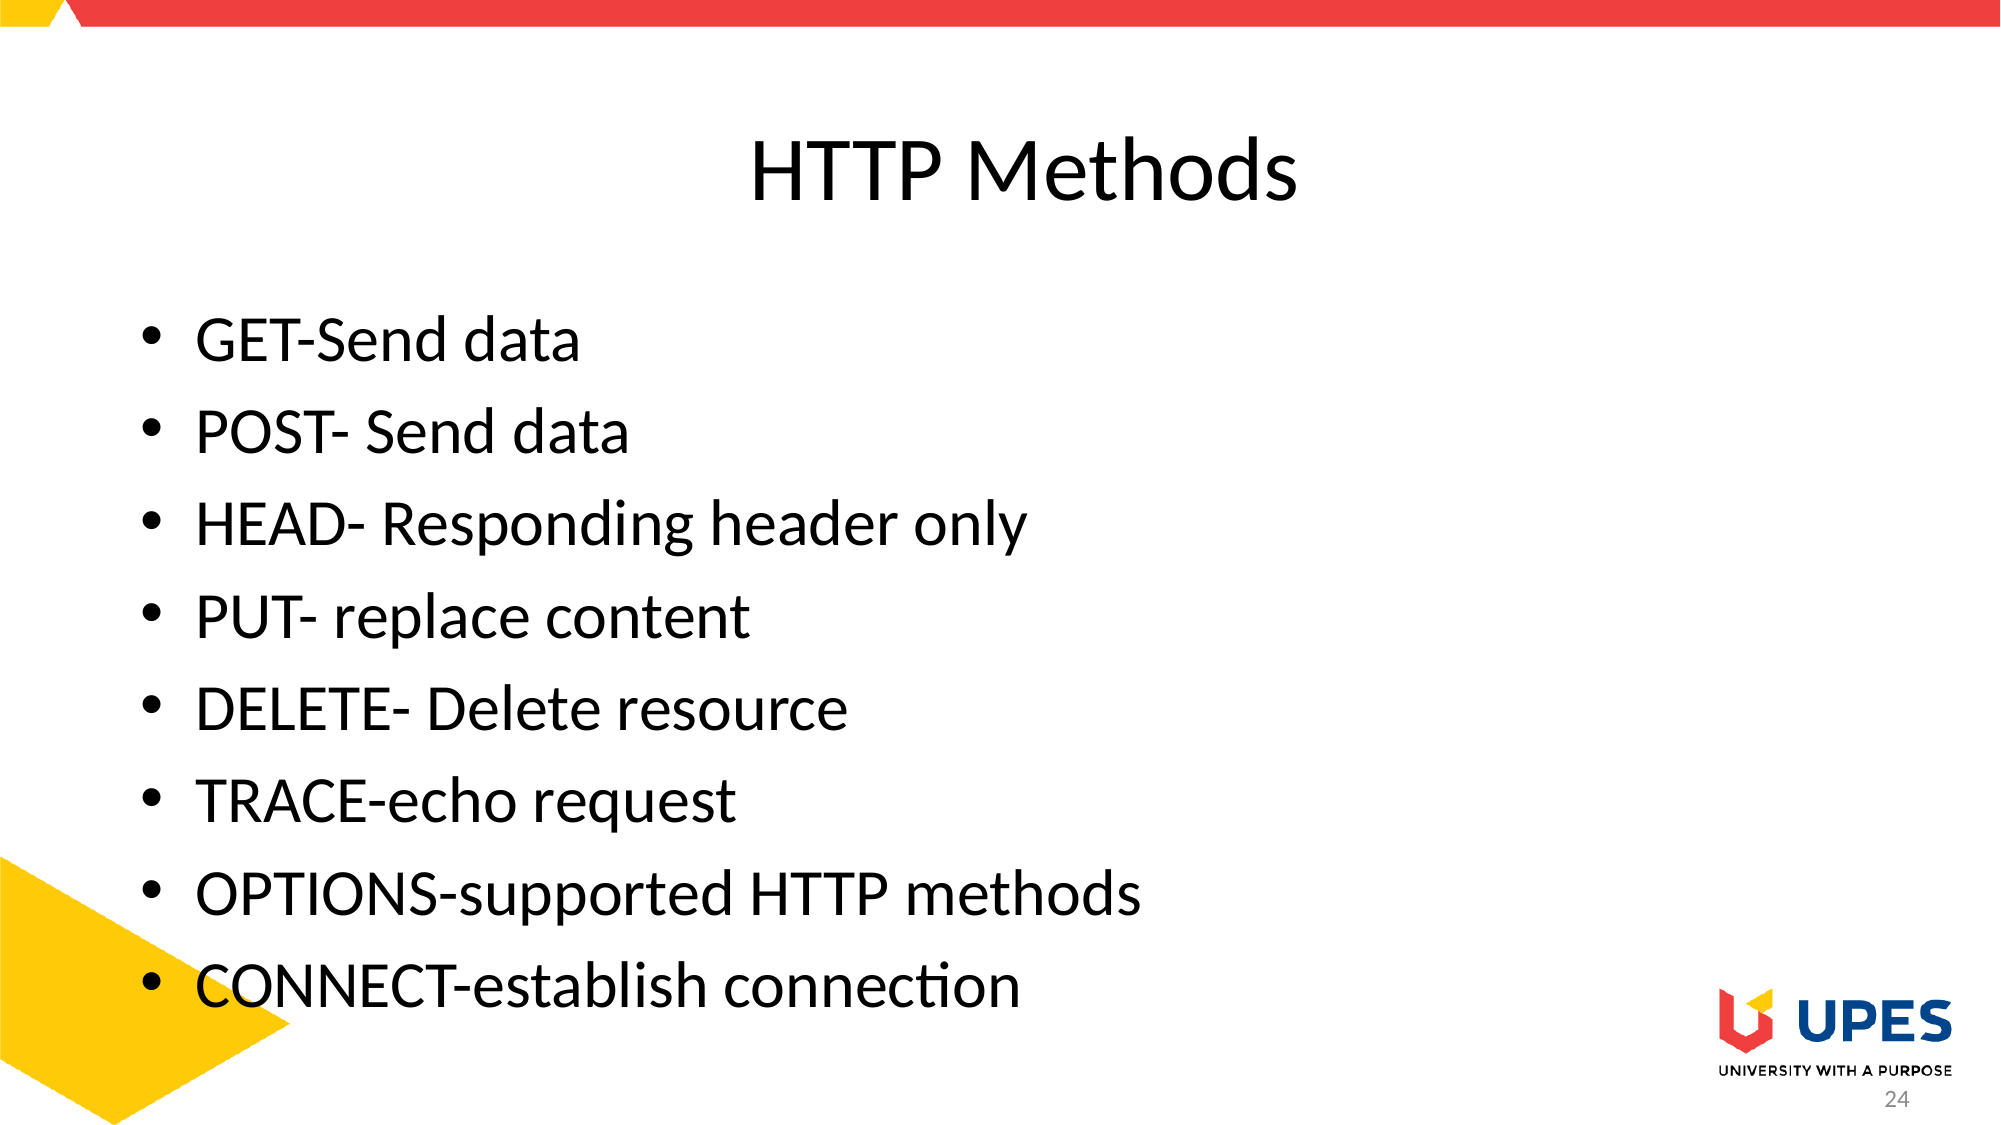

# HTTP Methods
GET-Send data
POST- Send data
HEAD- Responding header only
PUT- replace content
DELETE- Delete resource
TRACE-echo request
OPTIONS-supported HTTP methods
CONNECT-establish connection